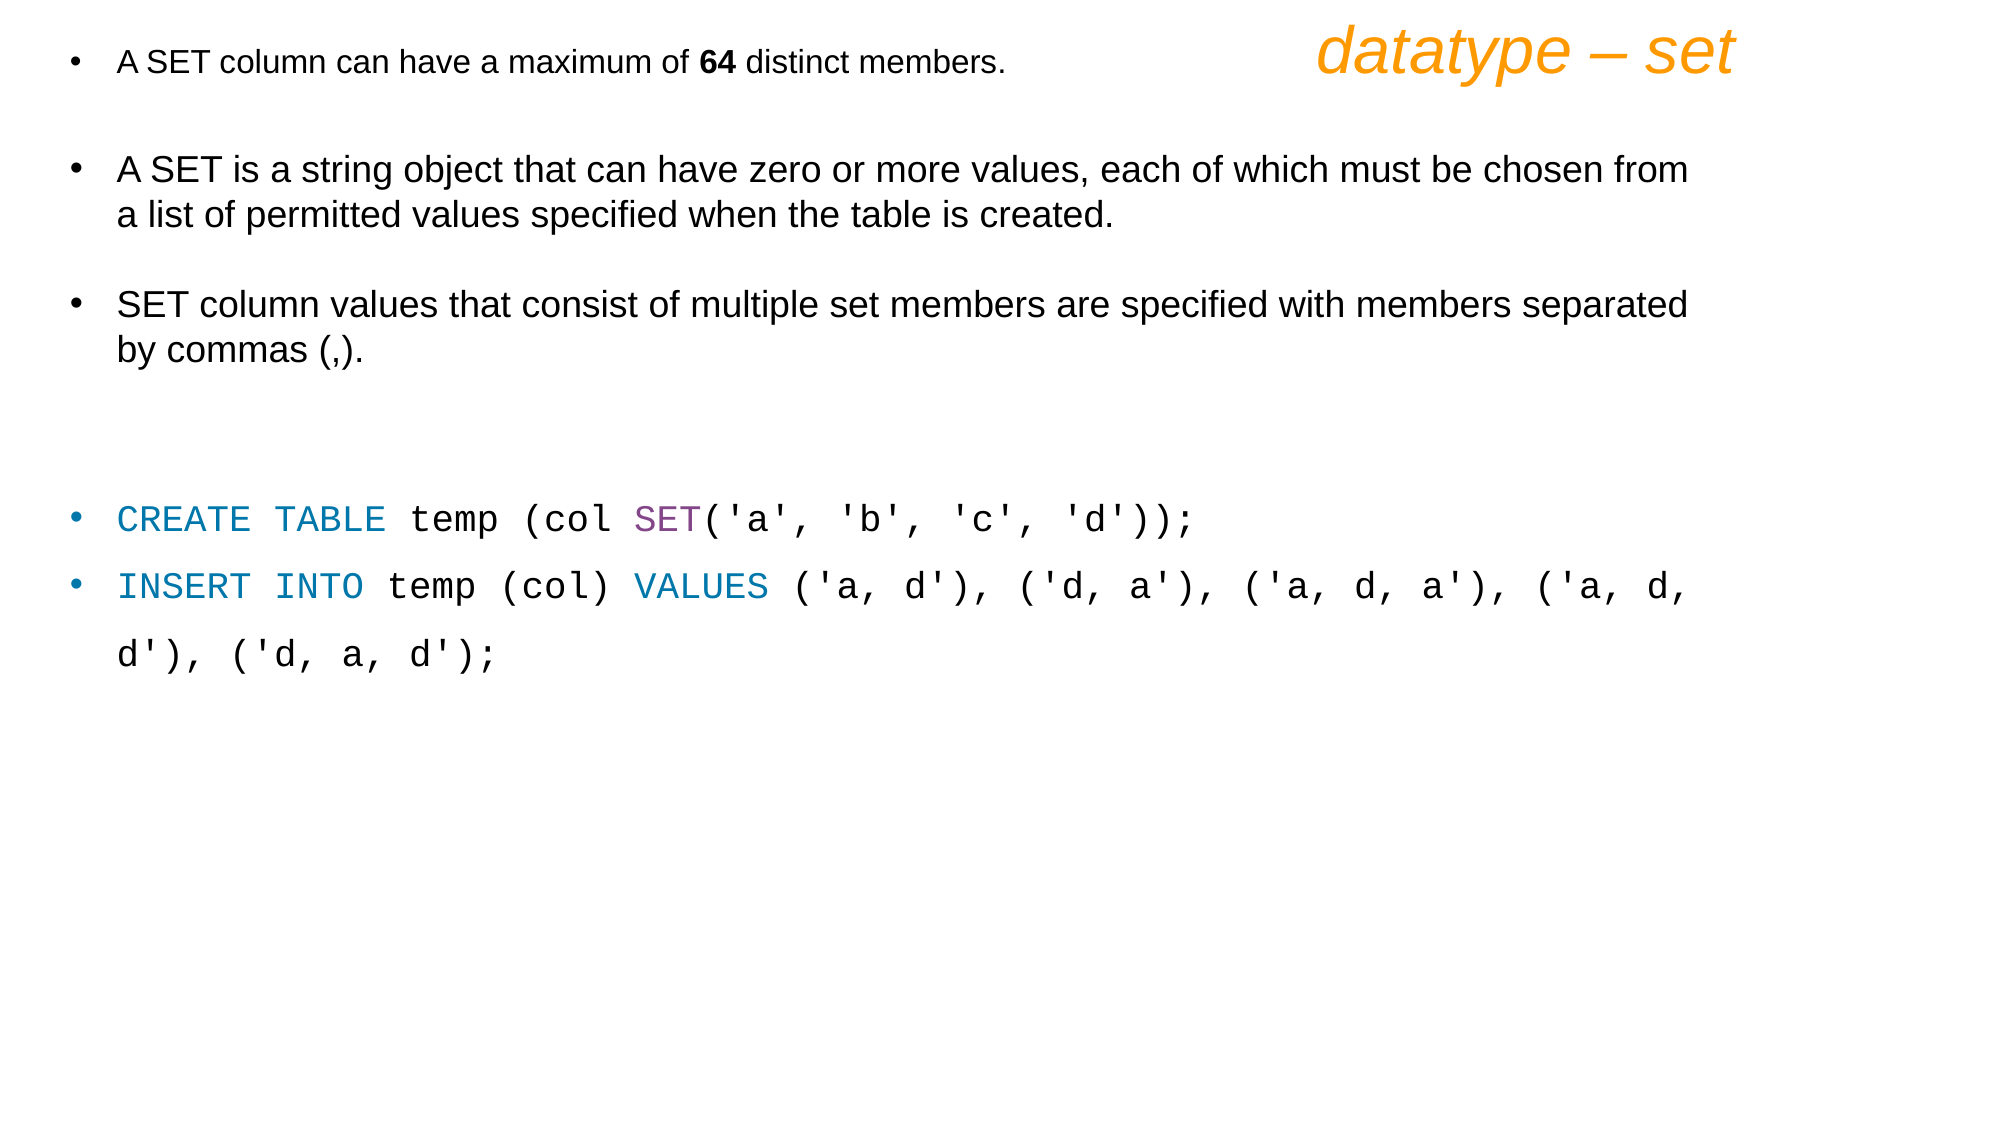

datatype – set
A SET column can have a maximum of 64 distinct members.
A SET is a string object that can have zero or more values, each of which must be chosen from a list of permitted values specified when the table is created.

SET column values that consist of multiple set members are specified with members separated by commas (,).
CREATE TABLE temp (col SET('a', 'b', 'c', 'd'));
INSERT INTO temp (col) VALUES ('a, d'), ('d, a'), ('a, d, a'), ('a, d, d'), ('d, a, d');